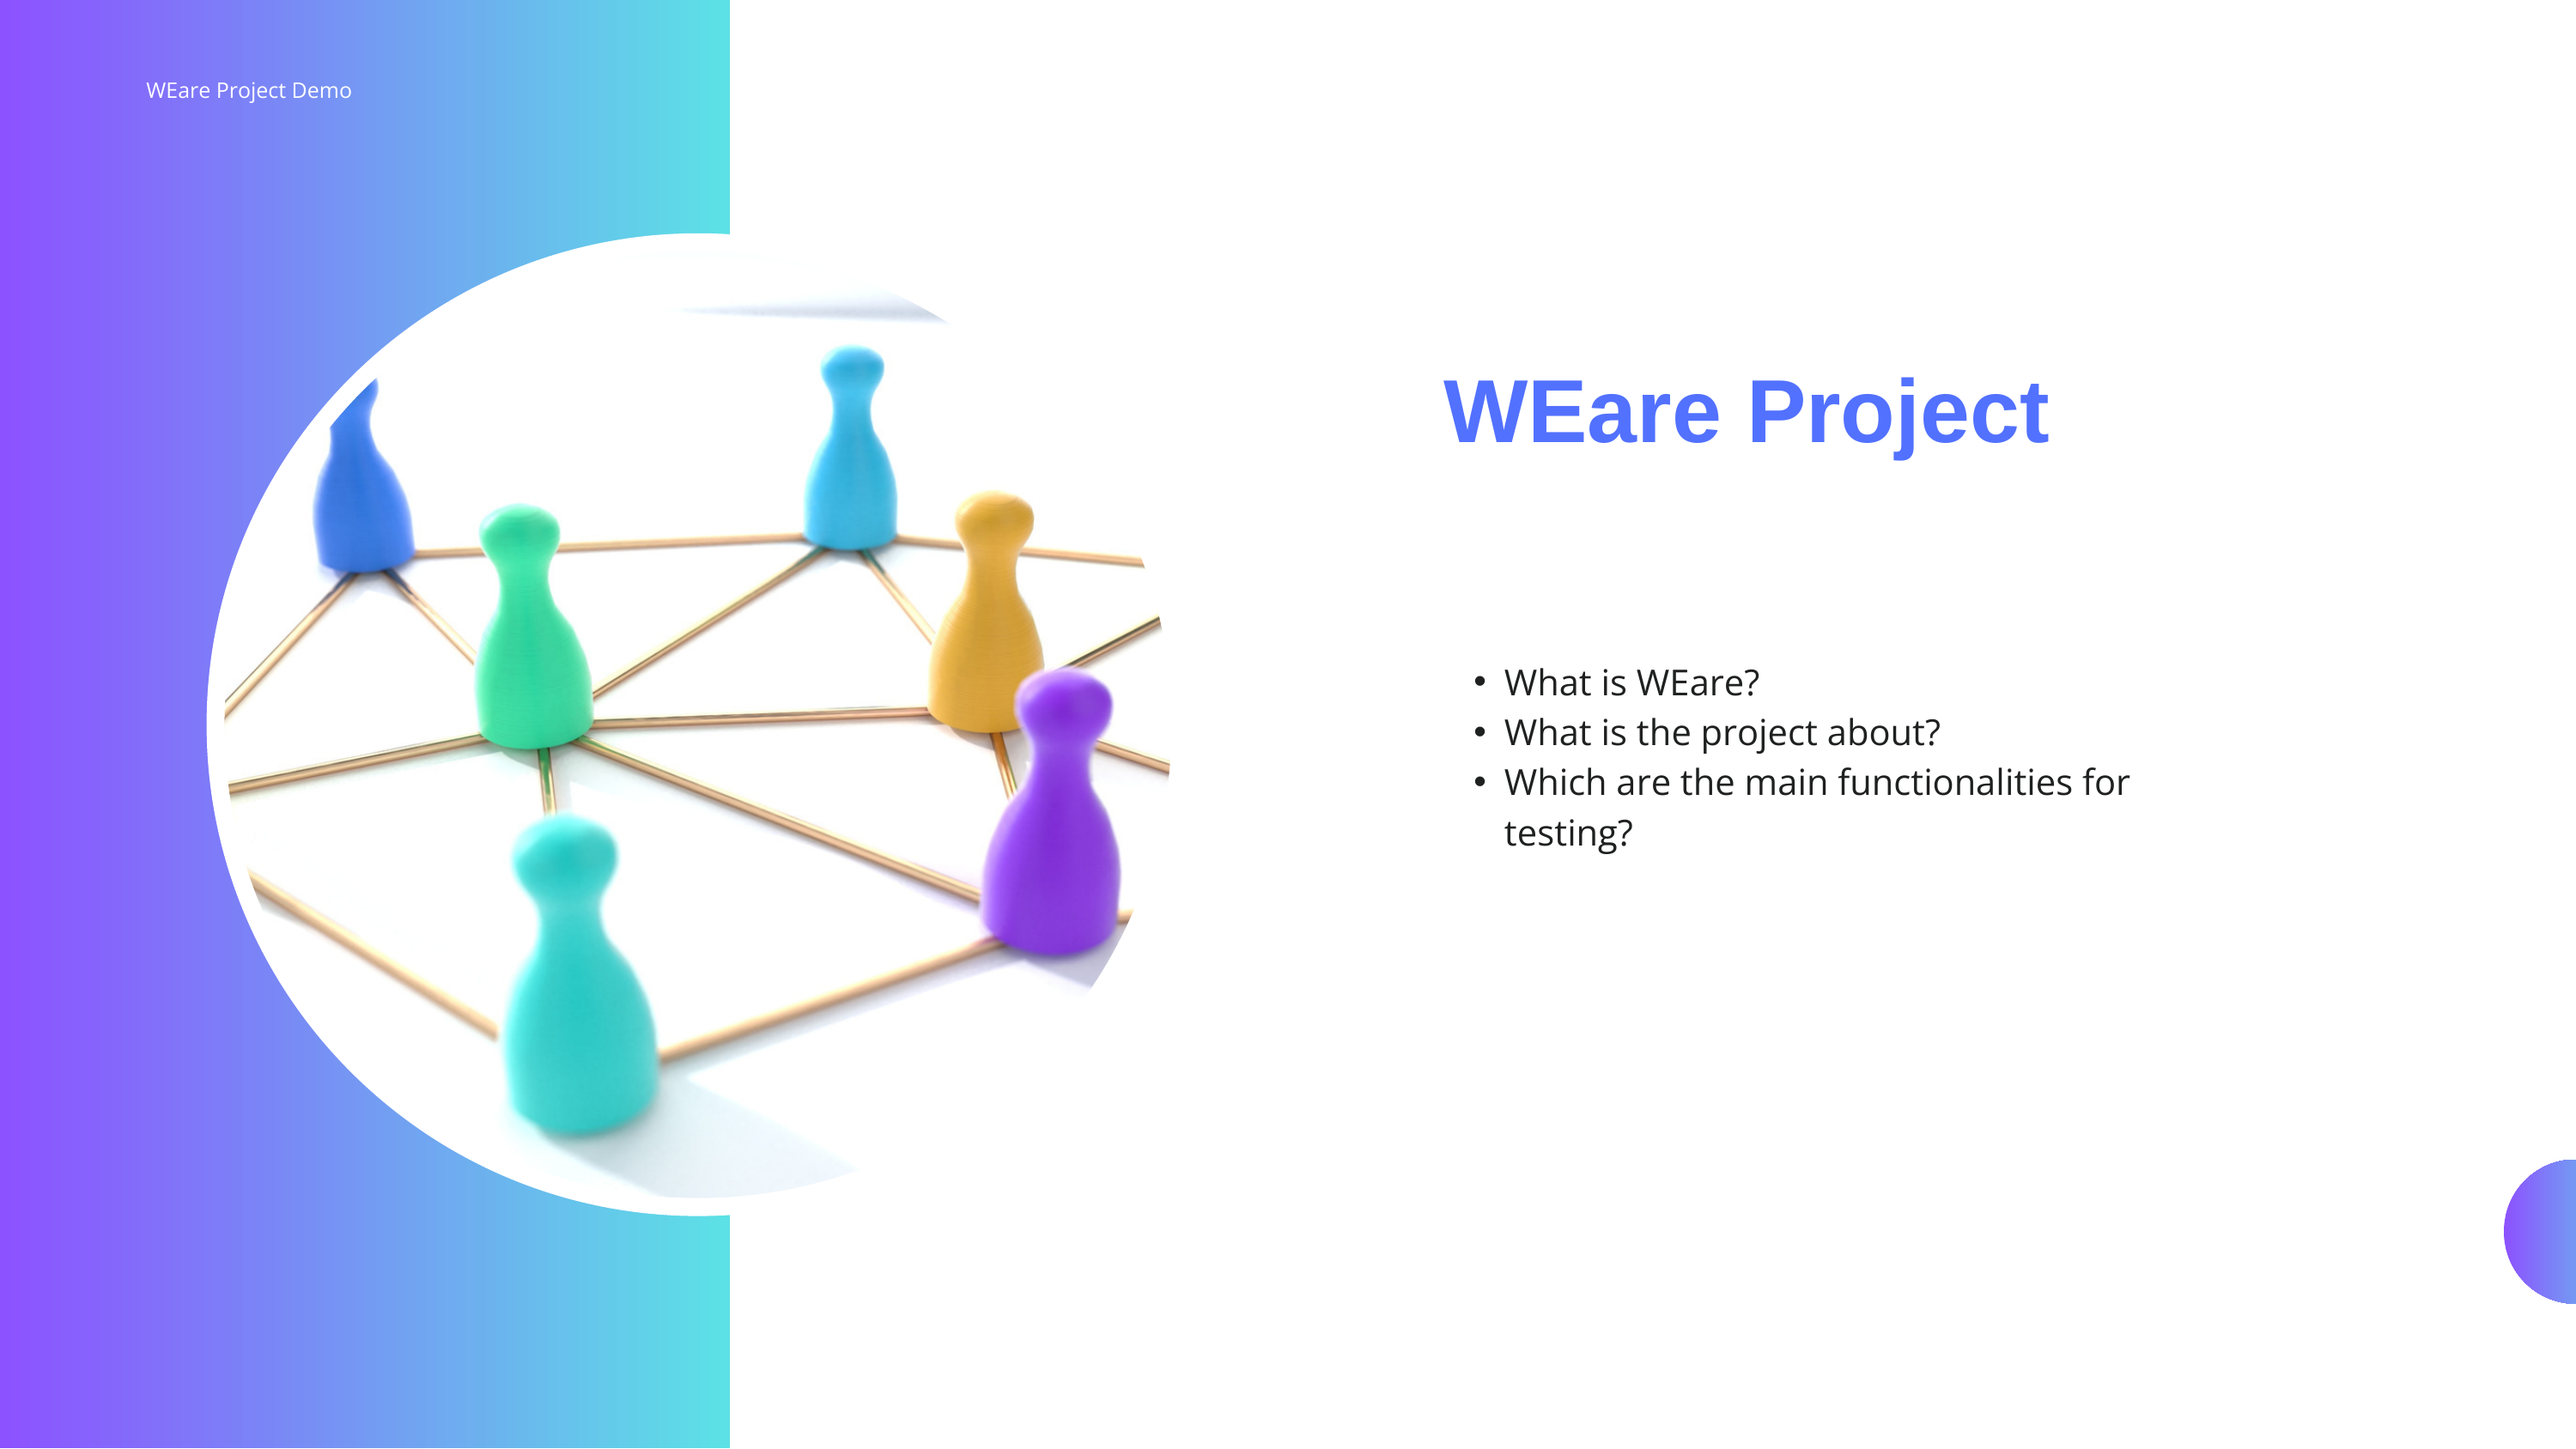

WEare Project Demo

WEare Project
What is WEare?
What is the project about?
Which are the main functionalities for testing?